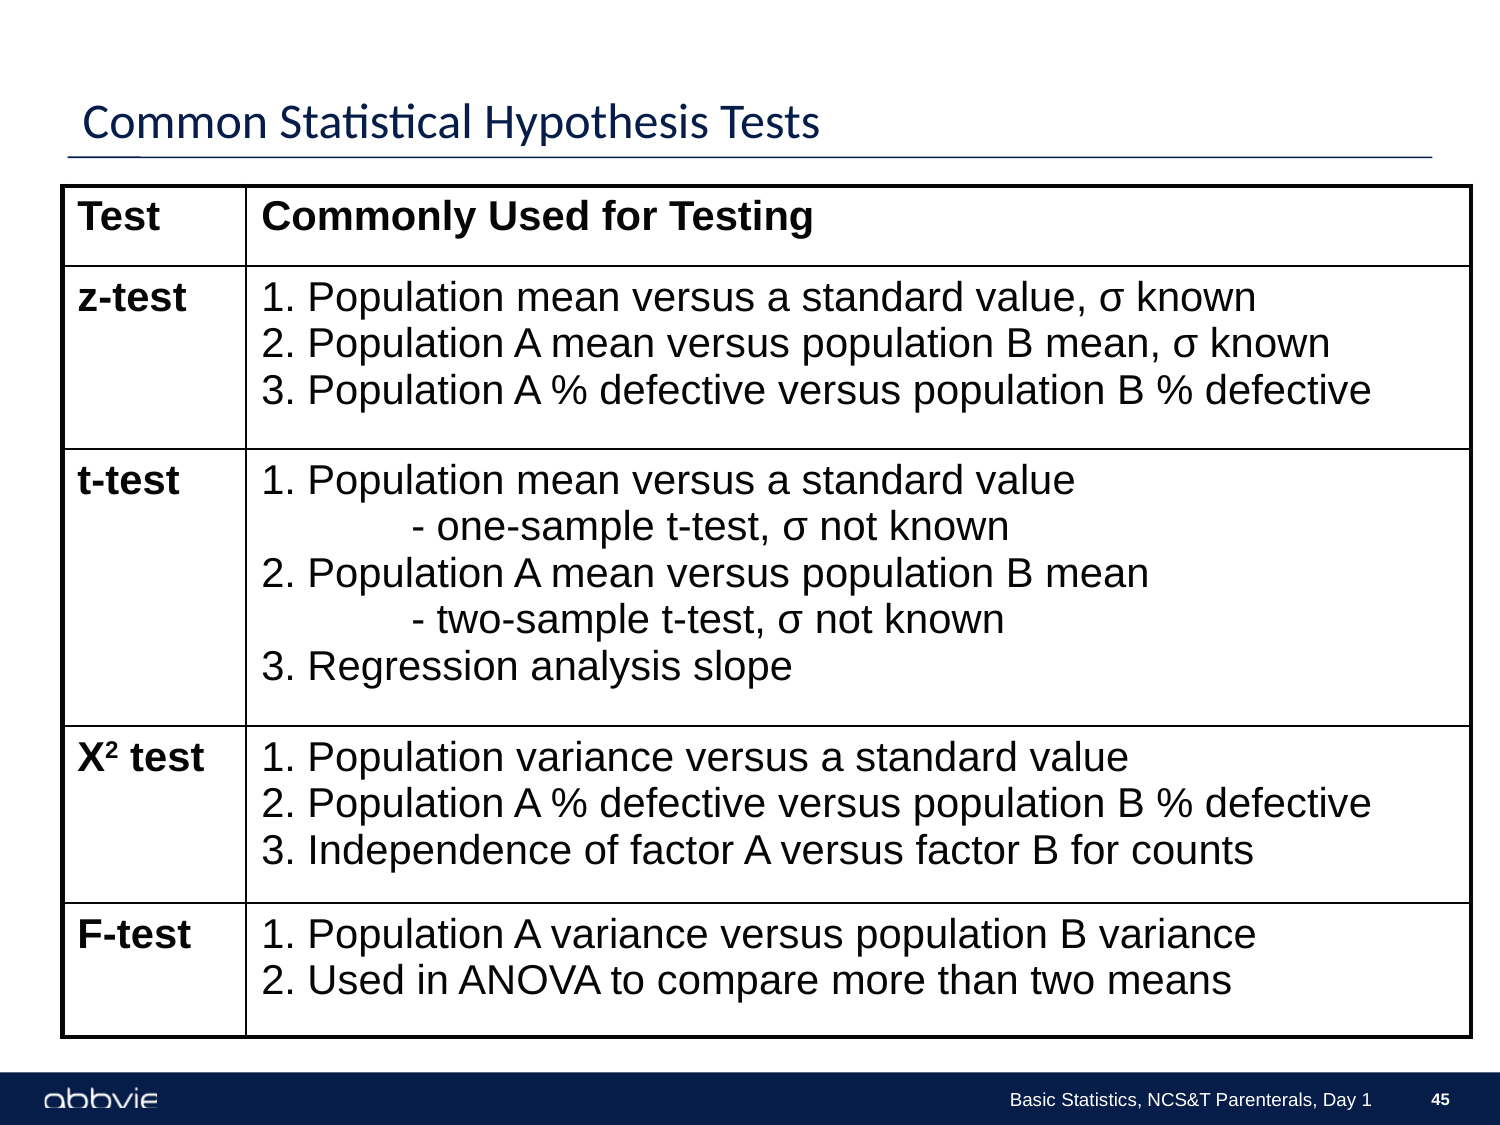

# Common Statistical Hypothesis Tests
| Test | Commonly Used for Testing |
| --- | --- |
| z-test | 1. Population mean versus a standard value, σ known 2. Population A mean versus population B mean, σ known 3. Population A % defective versus population B % defective |
| t-test | 1. Population mean versus a standard value - one-sample t-test, σ not known 2. Population A mean versus population B mean - two-sample t-test, σ not known 3. Regression analysis slope |
| Χ2 test | 1. Population variance versus a standard value 2. Population A % defective versus population B % defective 3. Independence of factor A versus factor B for counts |
| F-test | 1. Population A variance versus population B variance 2. Used in ANOVA to compare more than two means |
Basic Statistics, NCS&T Parenterals, Day 1
45